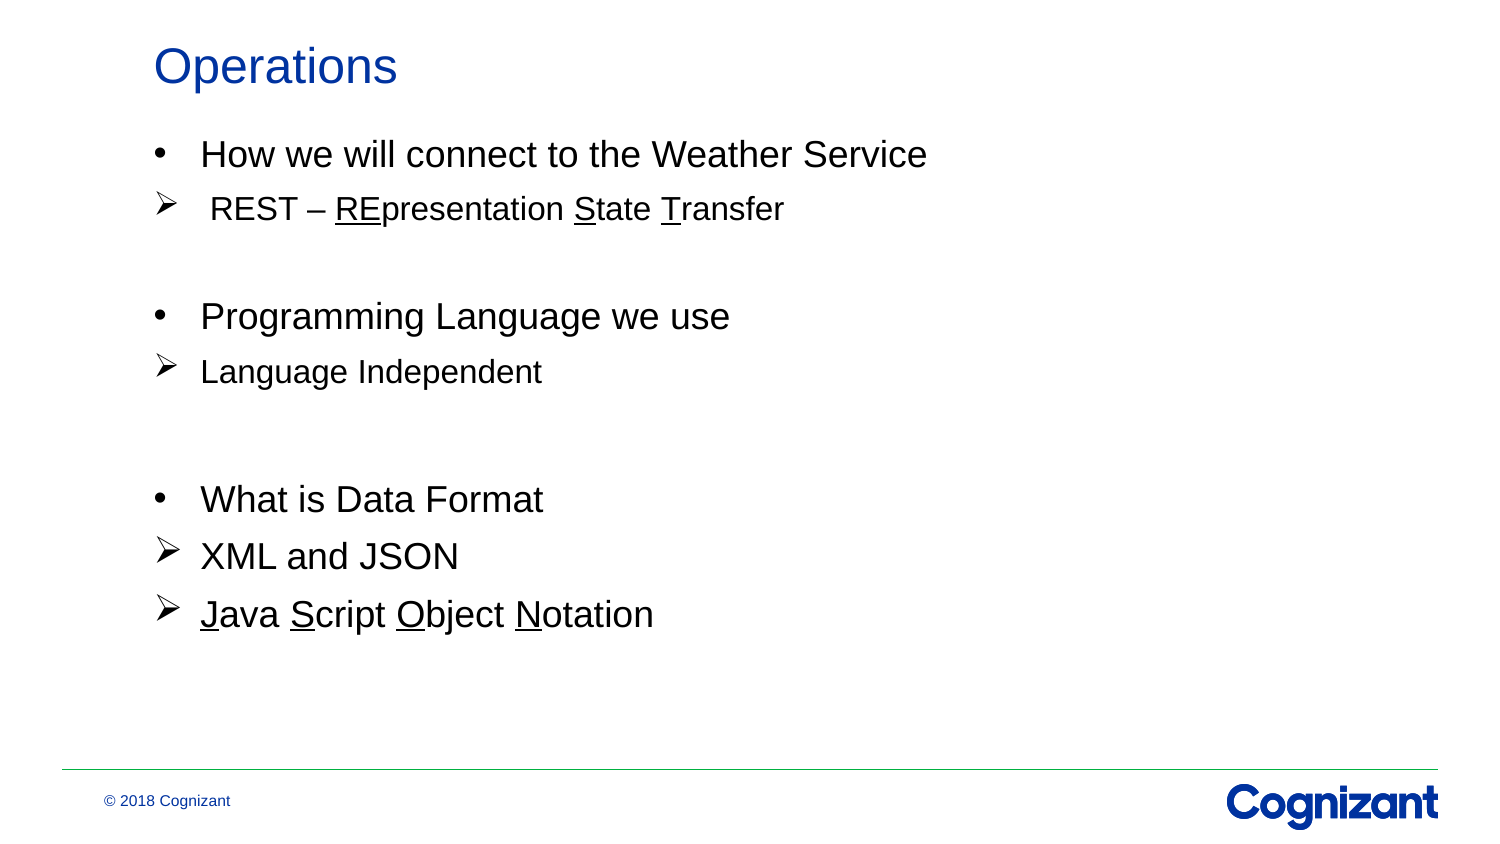

# Operations
How we will connect to the Weather Service
REST – REpresentation State Transfer

Programming Language we use
Language Independent

What is Data Format
XML and JSON
Java Script Object Notation